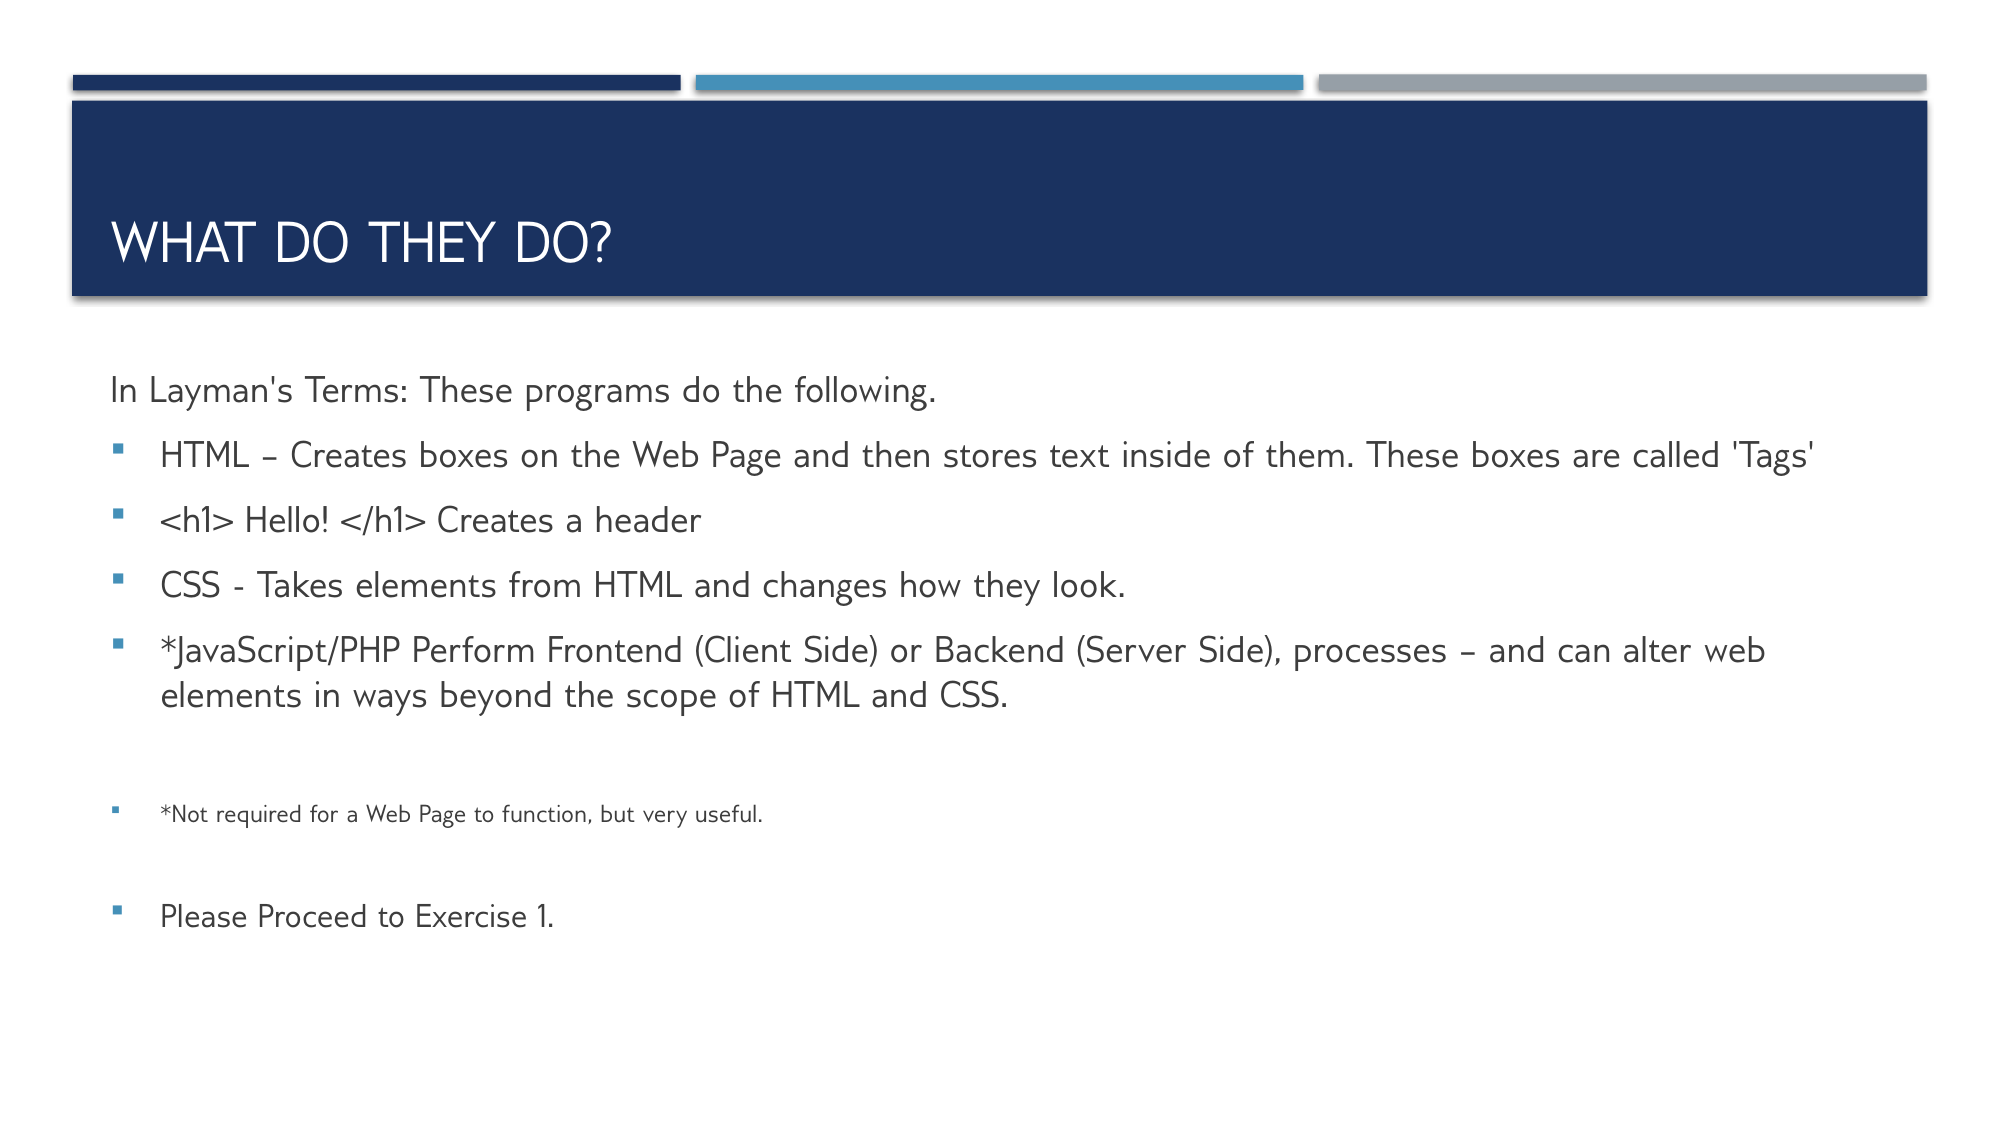

# What do they do?
In Layman's Terms: These programs do the following.
HTML – Creates boxes on the Web Page and then stores text inside of them. These boxes are called 'Tags'
<h1> Hello! </h1> Creates a header
CSS - Takes elements from HTML and changes how they look.
*JavaScript/PHP Perform Frontend (Client Side) or Backend (Server Side), processes – and can alter web elements in ways beyond the scope of HTML and CSS.

*Not required for a Web Page to function, but very useful.

Please Proceed to Exercise 1.